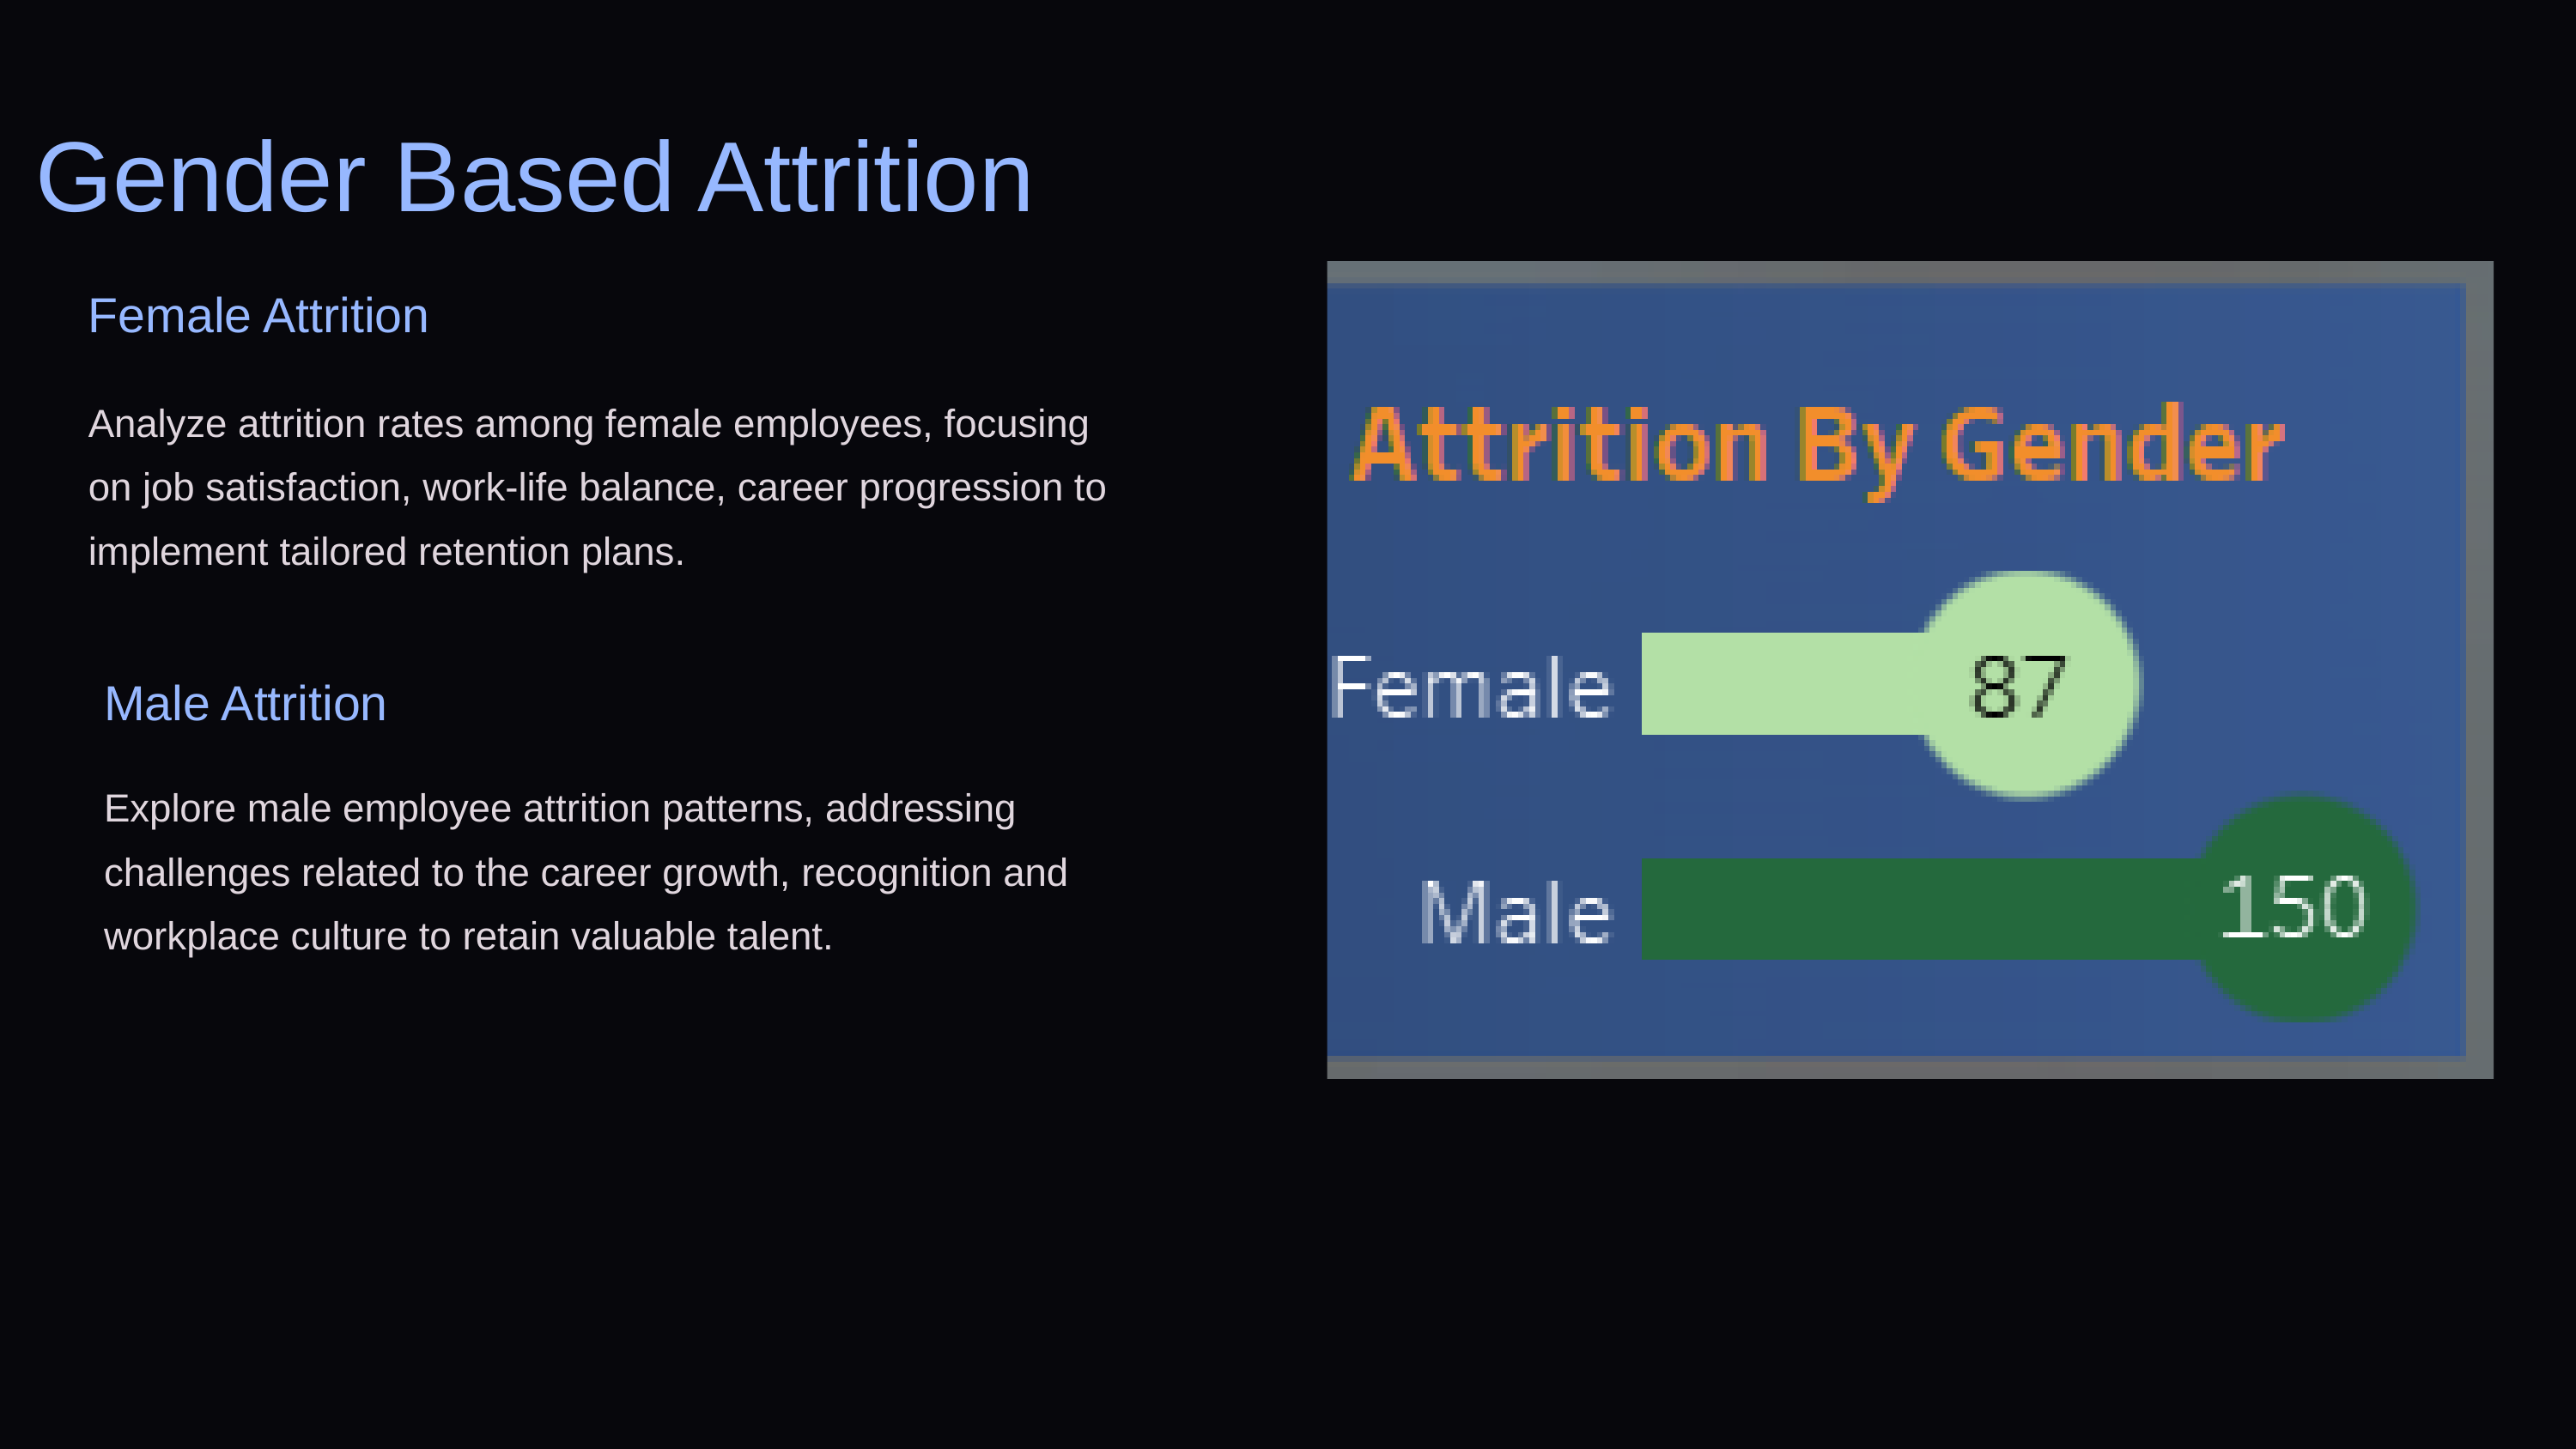

Gender Based Attrition

Female Attrition
Analyze attrition rates among female employees, focusing on job satisfaction, work-life balance, career progression to implement tailored retention plans.
Male Attrition
Explore male employee attrition patterns, addressing challenges related to the career growth, recognition and workplace culture to retain valuable talent.